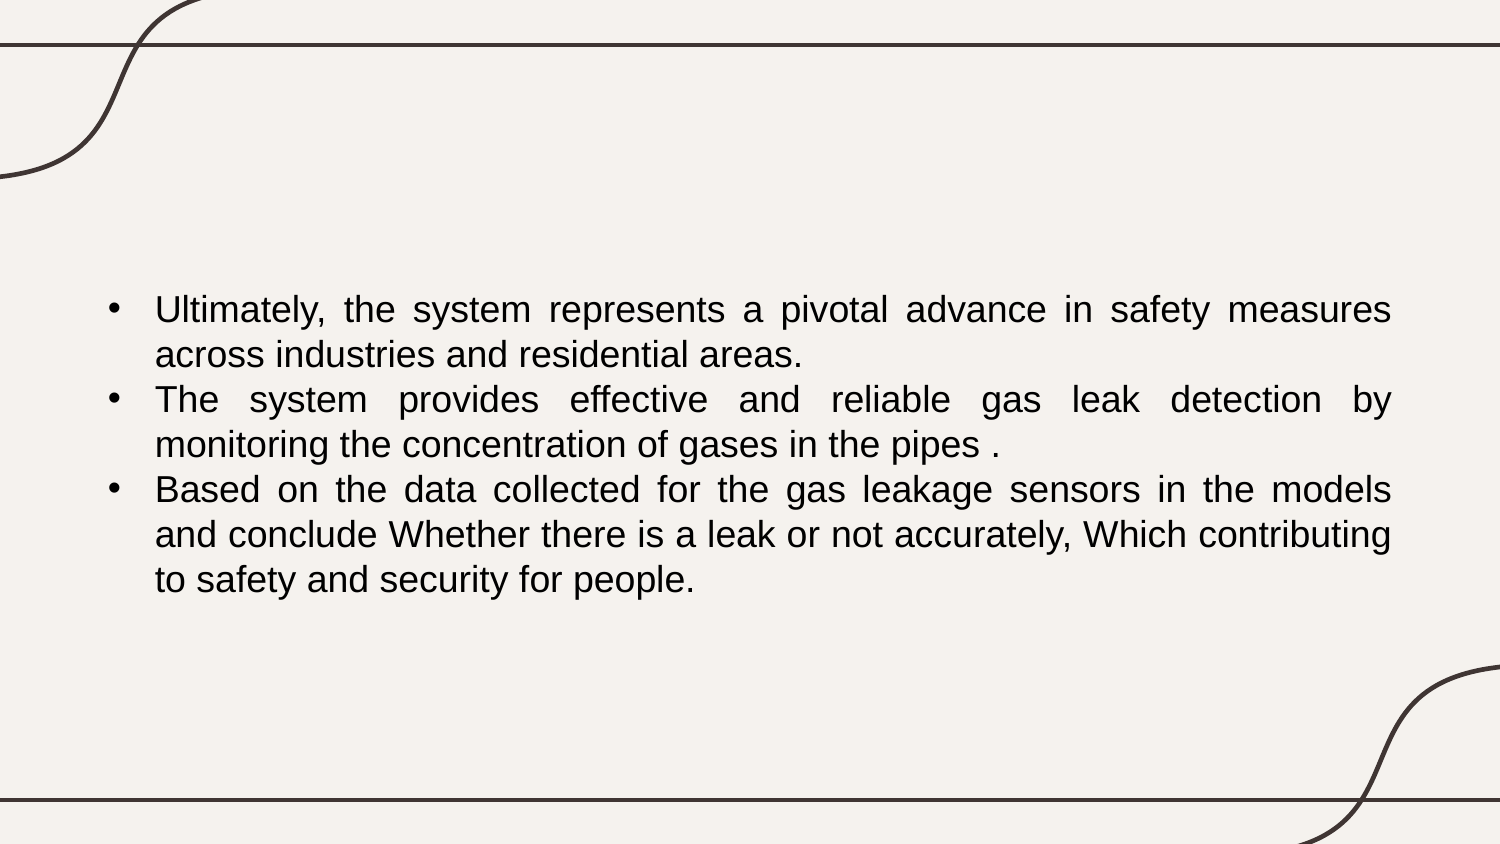

Ultimately, the system represents a pivotal advance in safety measures across industries and residential areas.
The system provides effective and reliable gas leak detection by monitoring the concentration of gases in the pipes .
Based on the data collected for the gas leakage sensors in the models and conclude Whether there is a leak or not accurately, Which contributing to safety and security for people.